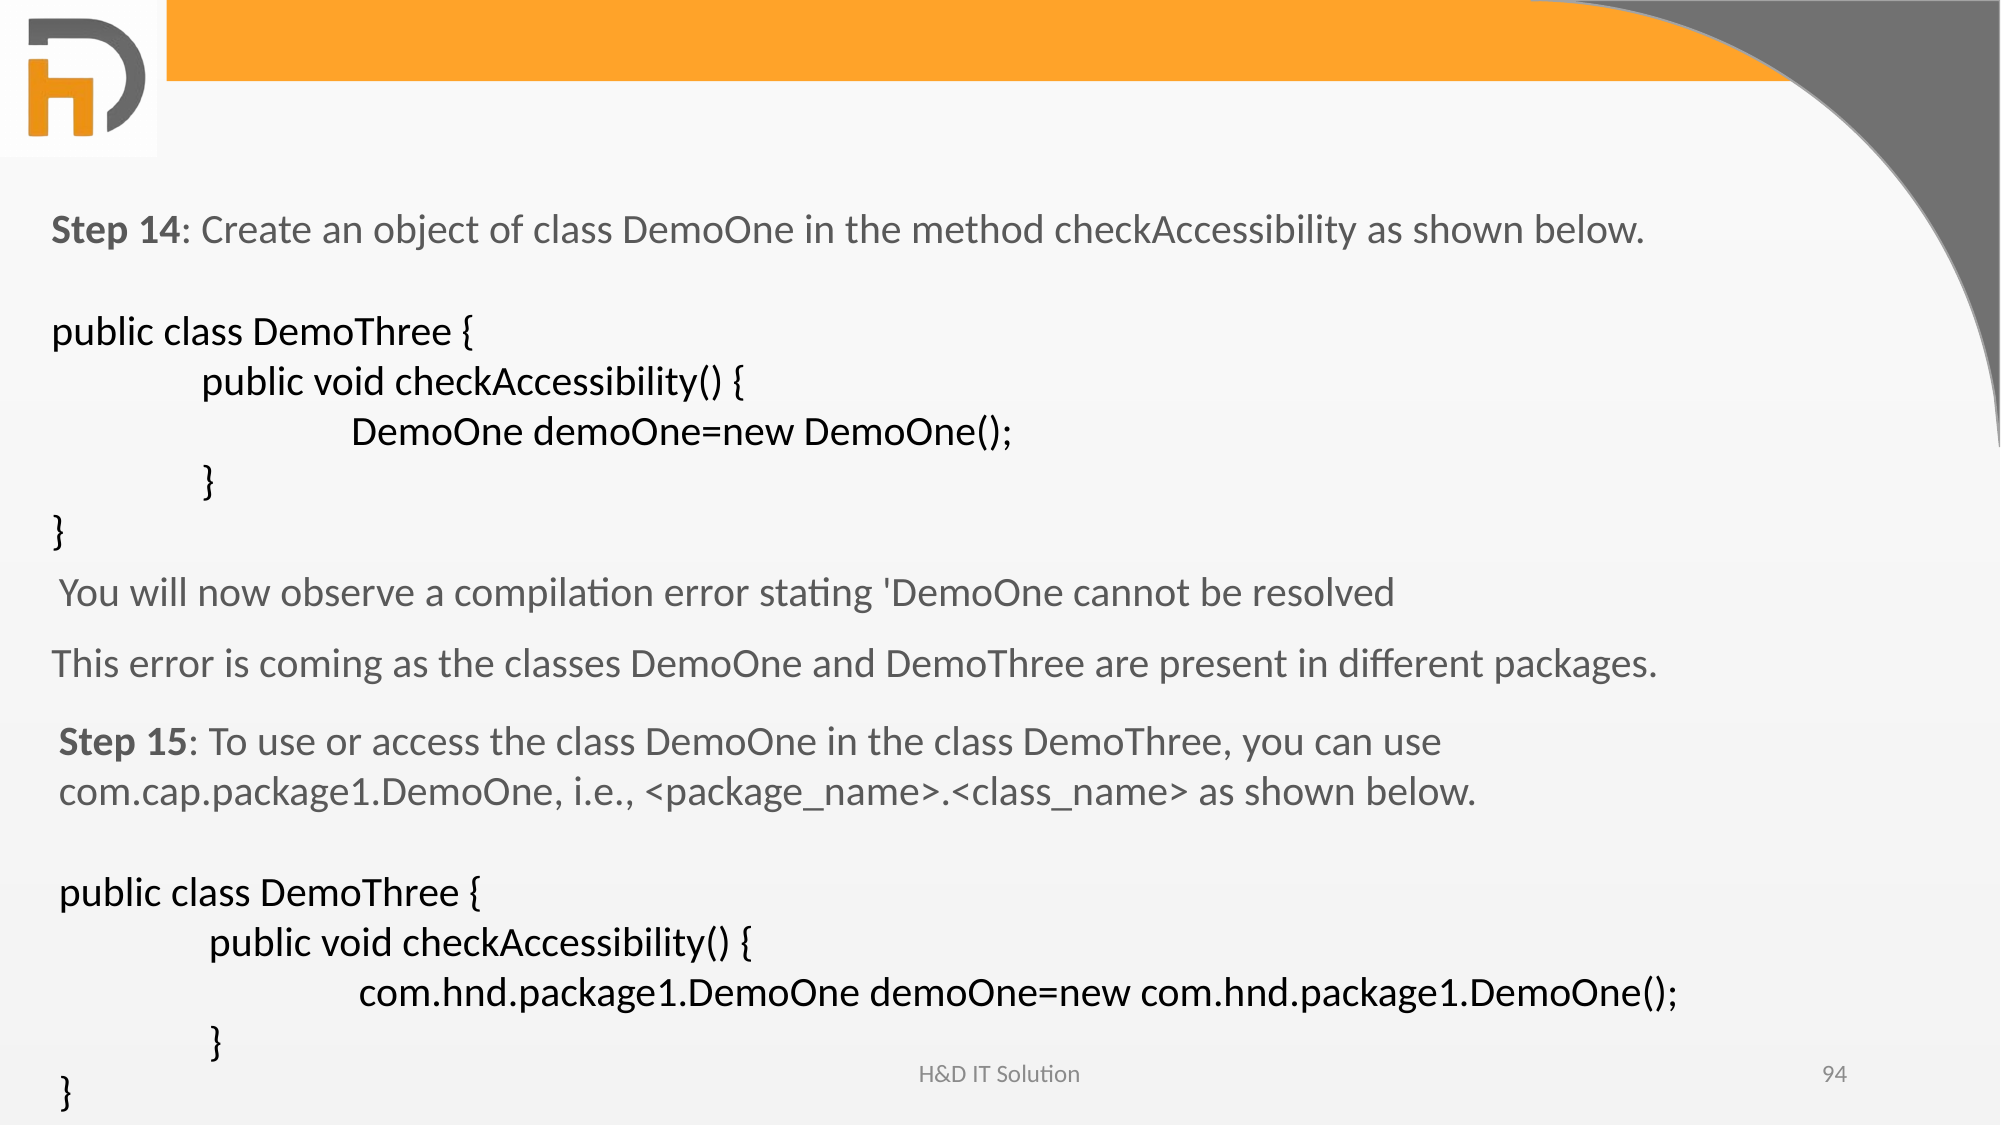

Step 14: Create an object of class DemoOne in the method checkAccessibility as shown below.
public class DemoThree {
	public void checkAccessibility() {
		DemoOne demoOne=new DemoOne();
	}
}
You will now observe a compilation error stating 'DemoOne cannot be resolved
This error is coming as the classes DemoOne and DemoThree are present in different packages.
Step 15: To use or access the class DemoOne in the class DemoThree, you can use com.cap.package1.DemoOne, i.e., <package_name>.<class_name> as shown below.
public class DemoThree {
	public void checkAccessibility() {
		com.hnd.package1.DemoOne demoOne=new com.hnd.package1.DemoOne();
	}
}
H&D IT Solution
94